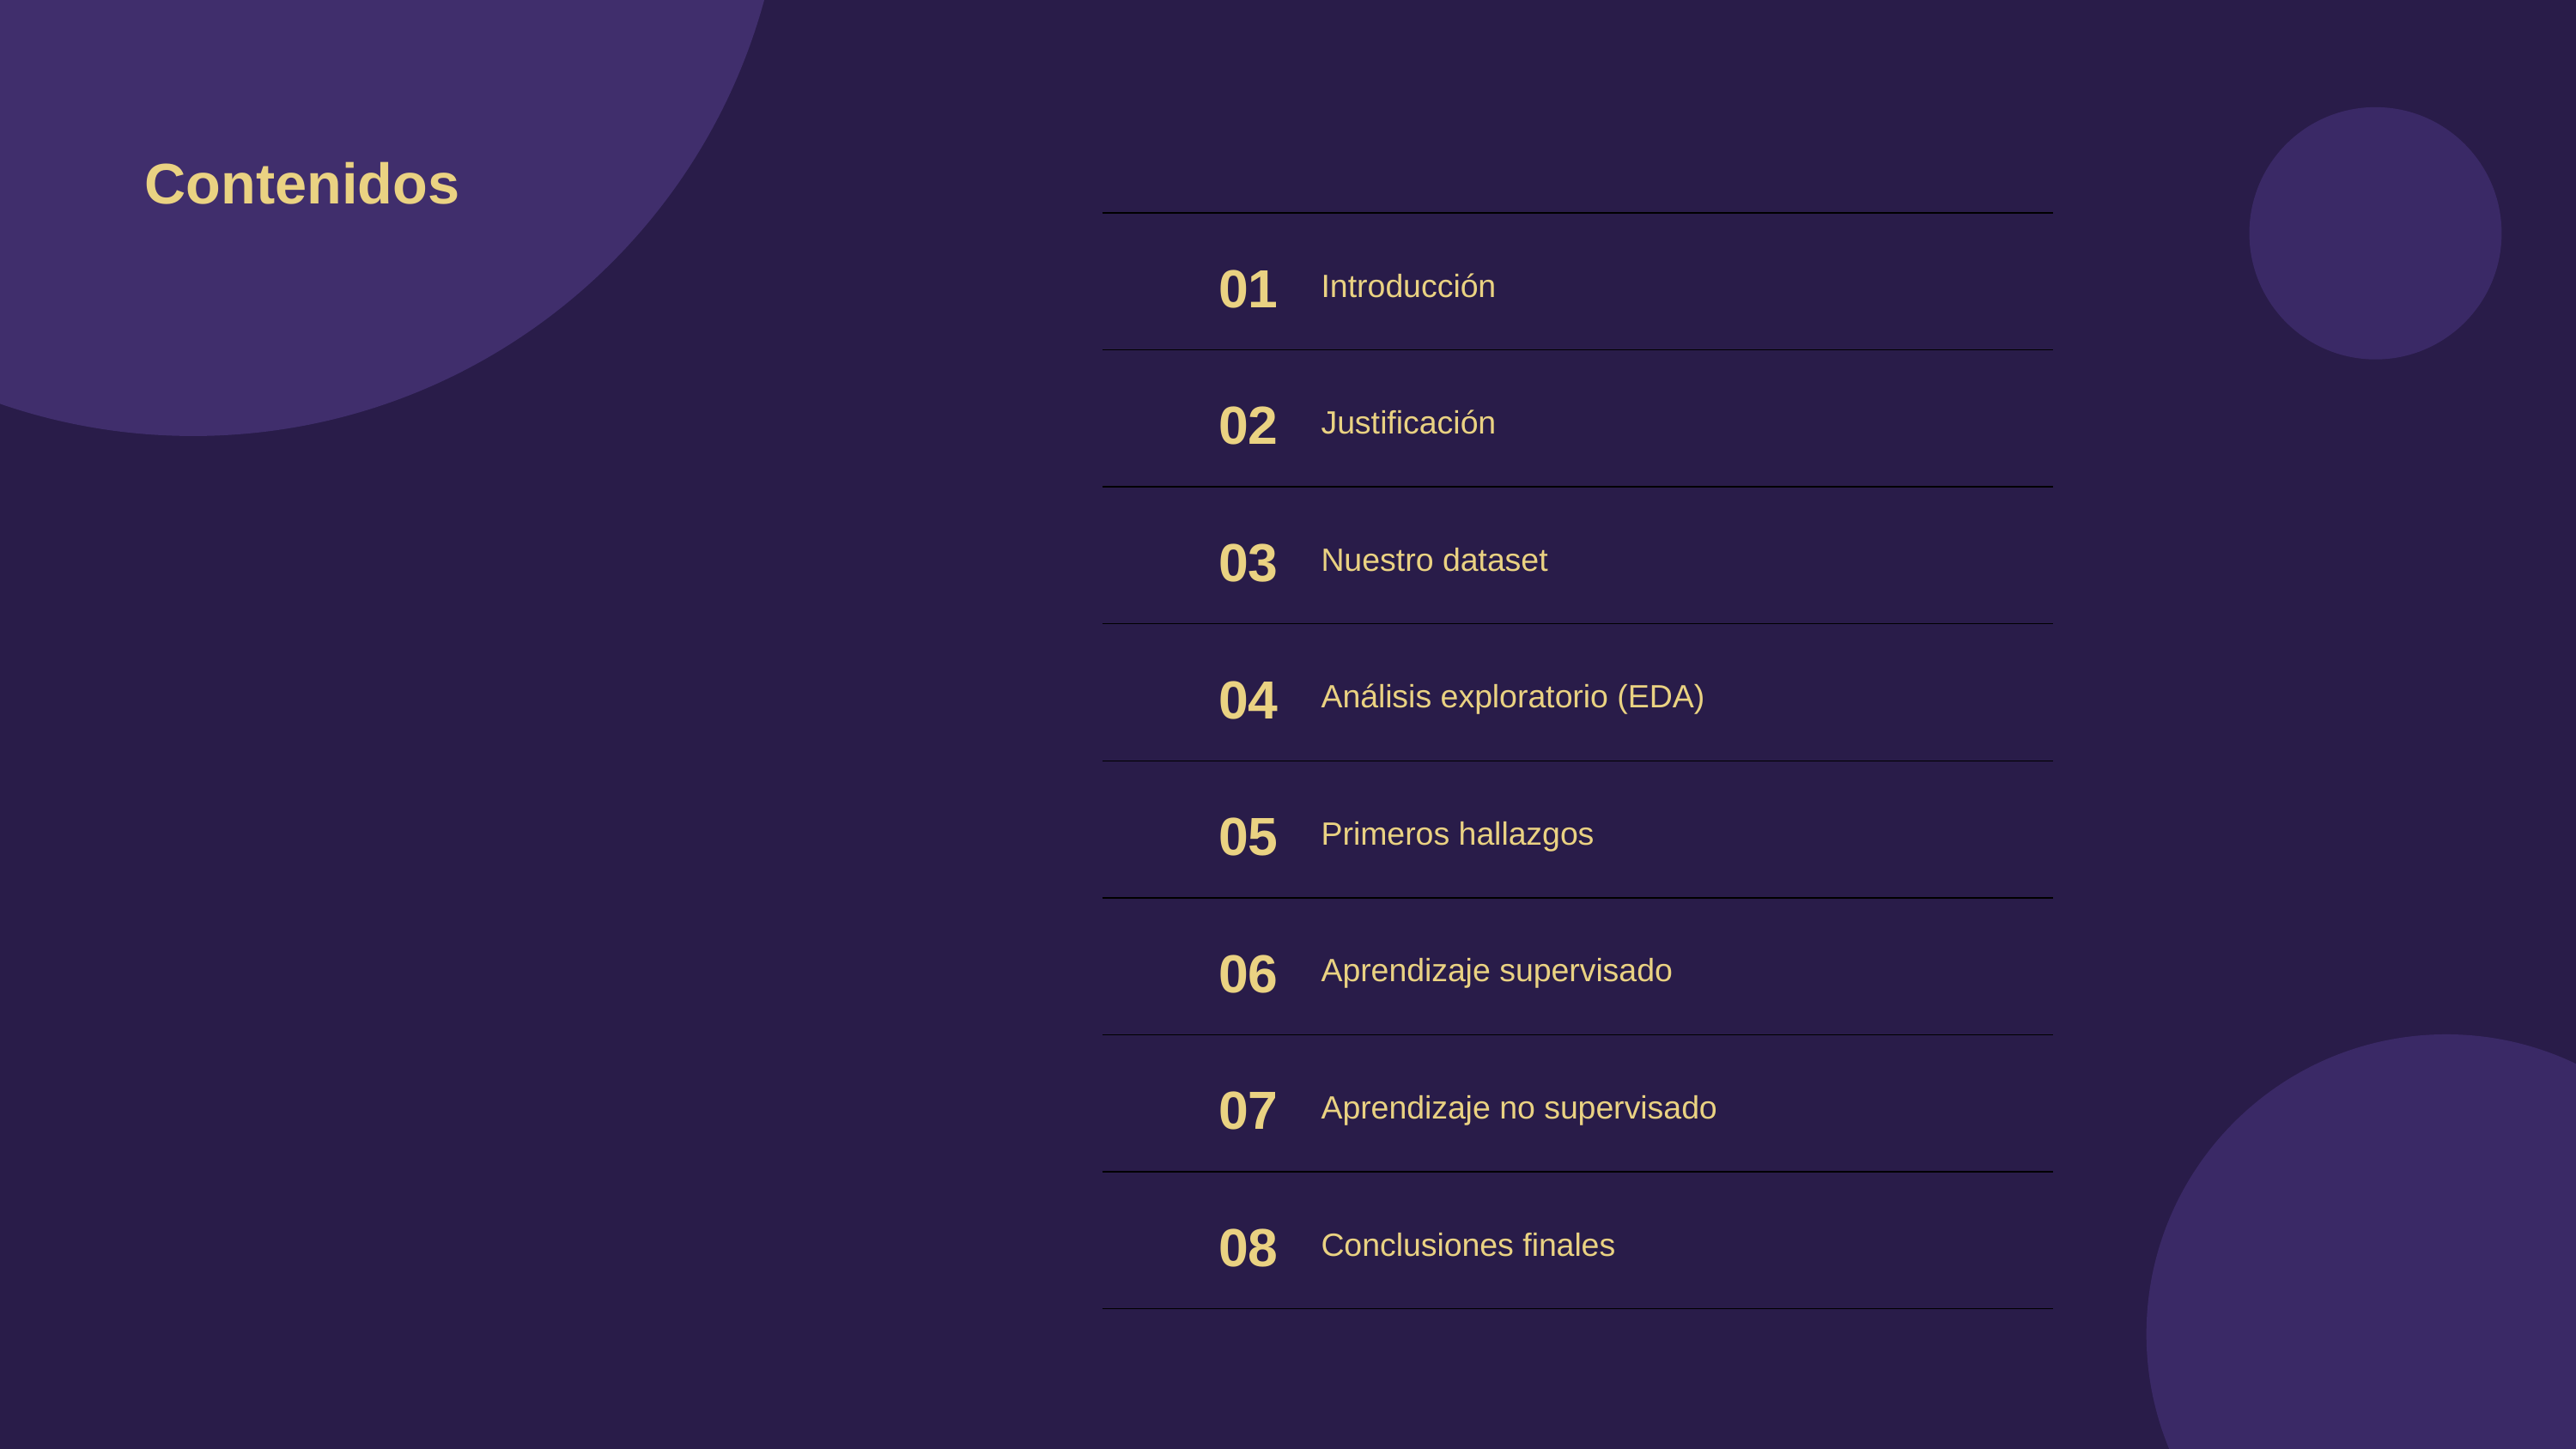

Contenidos
| 01 | Introducción |
| --- | --- |
| 02 | Justificación |
| 03 | Nuestro dataset |
| 04 | Análisis exploratorio (EDA) |
| 05 | Primeros hallazgos |
| 06 | Aprendizaje supervisado |
| 07 | Aprendizaje no supervisado |
| 08 | Conclusiones finales |